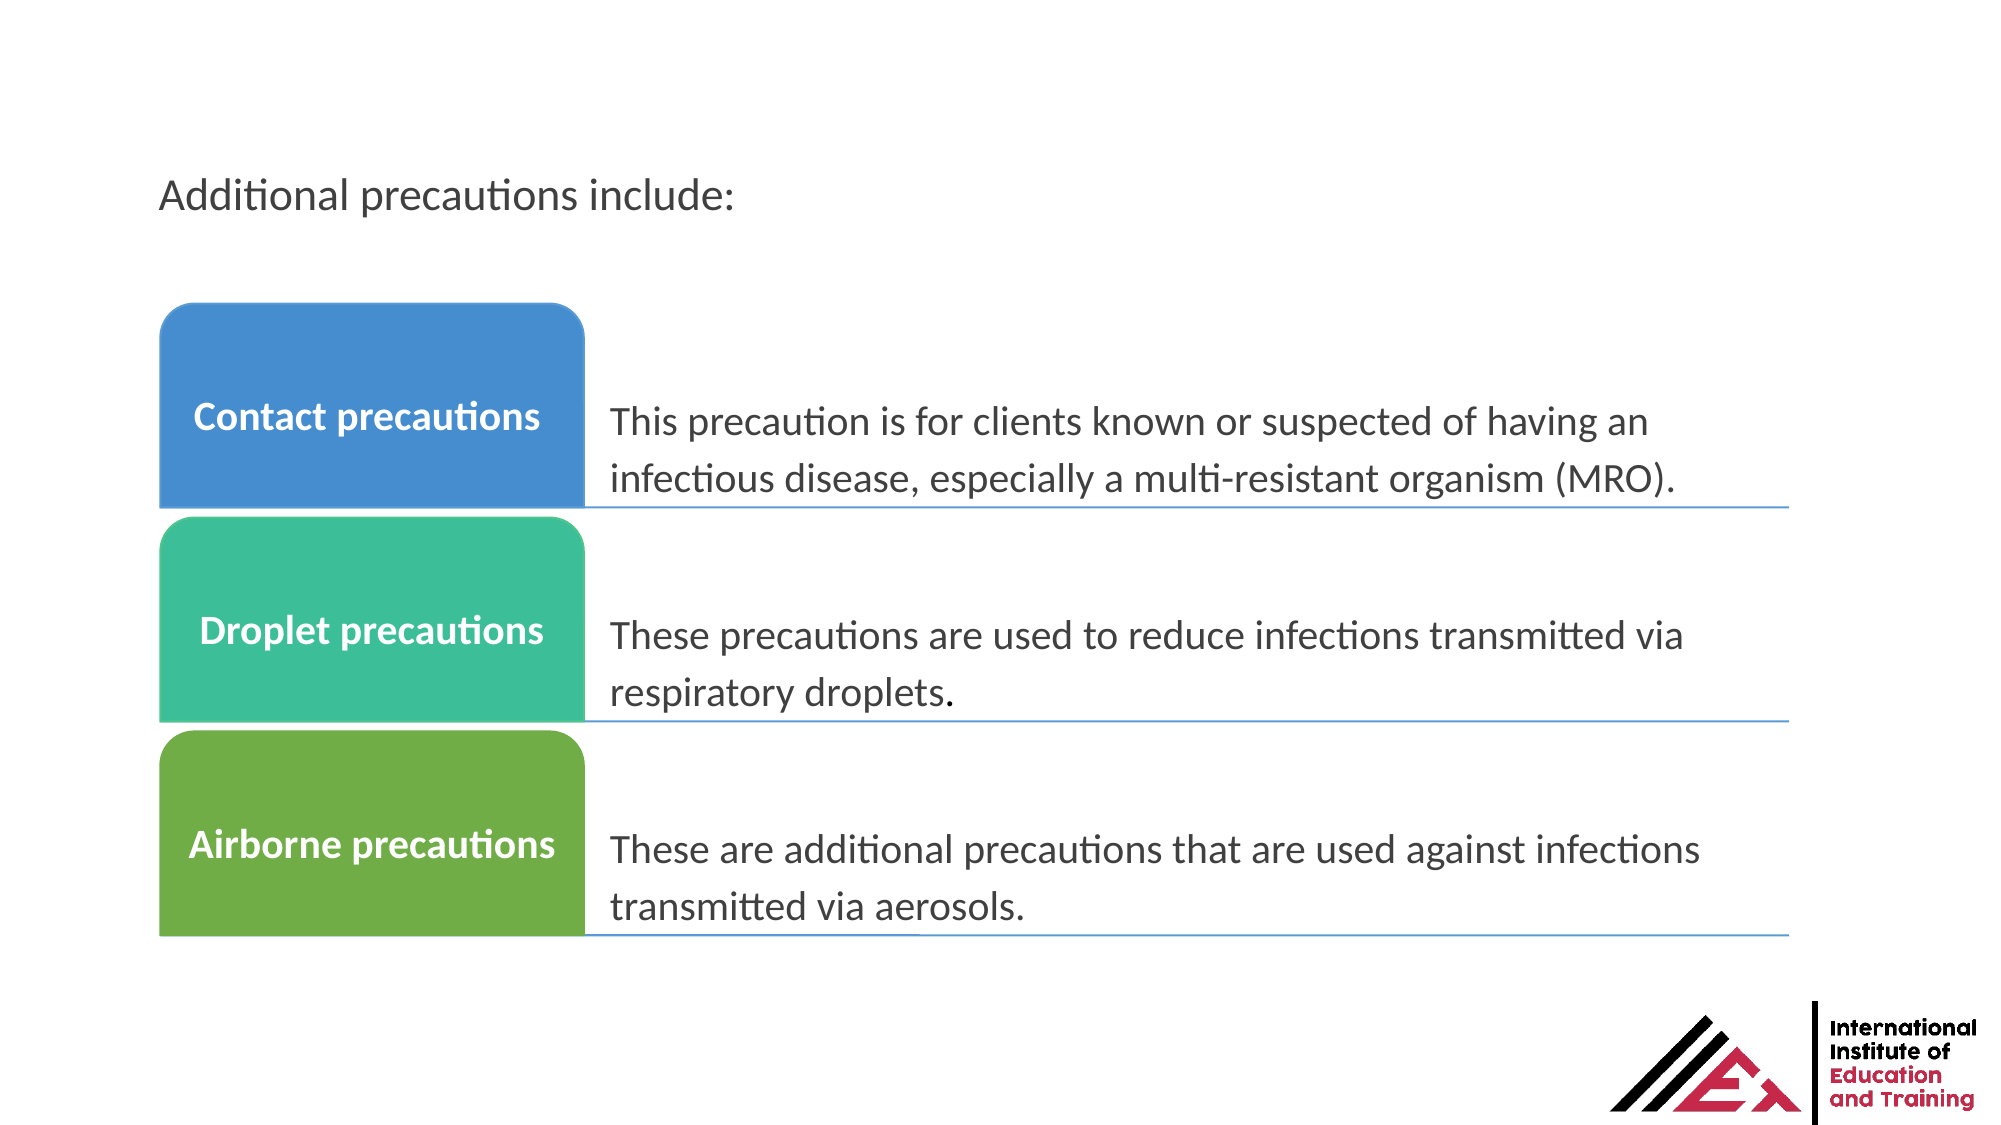

Additional precautions include:

This precaution is for clients known or suspected of having an infectious disease, especially a multi-resistant organism (MRO).
Contact precautions
These precautions are used to reduce infections transmitted via respiratory droplets.
Droplet precautions
These are additional precautions that are used against infections transmitted via aerosols.
Airborne precautions